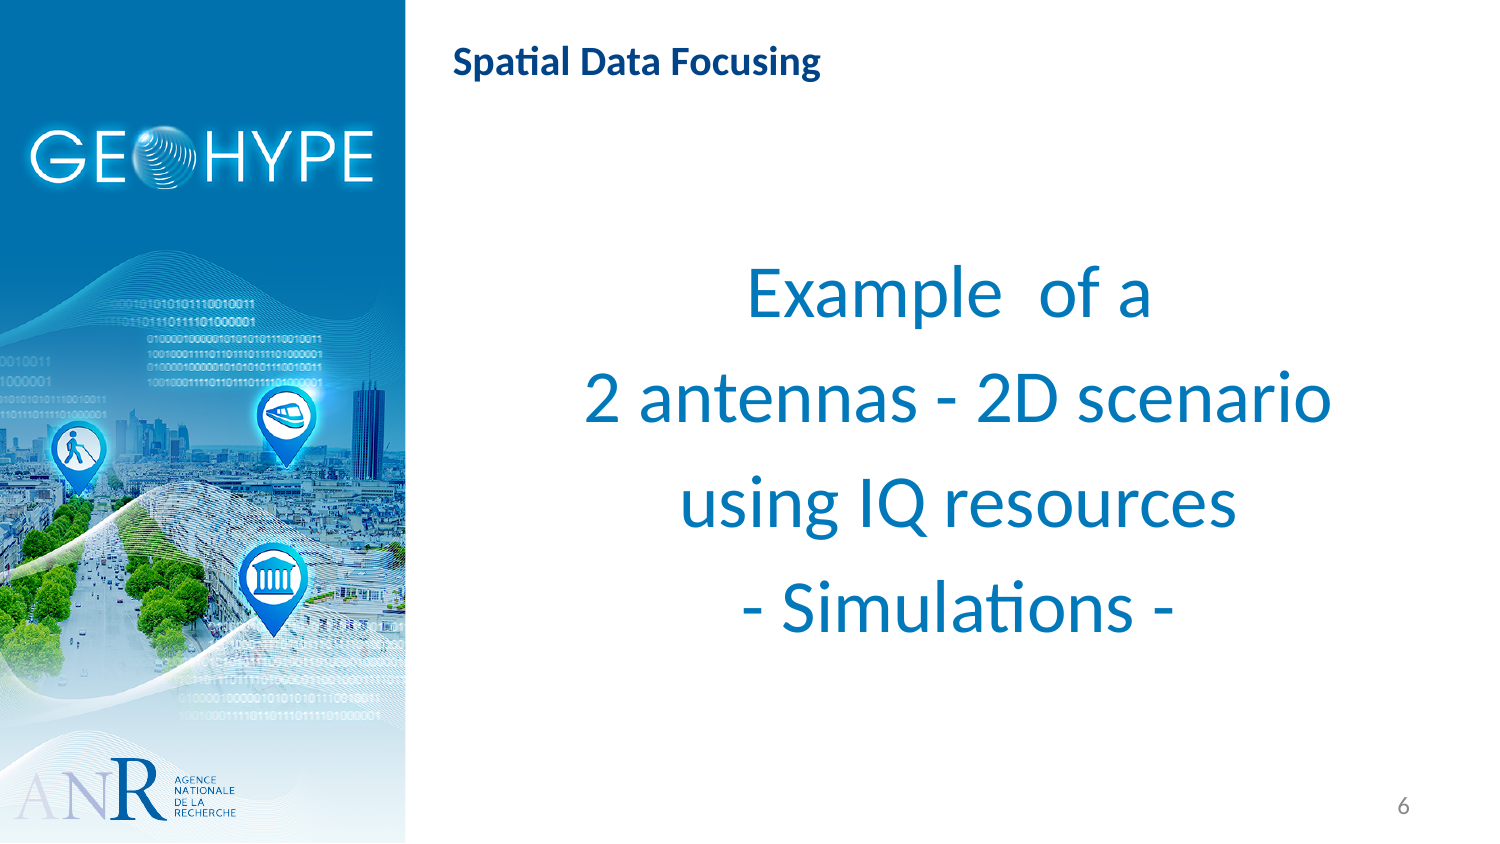

# Spatial Data Focusing
Example  of a
2 antennas - 2D scenario
using IQ resources
- Simulations -
6